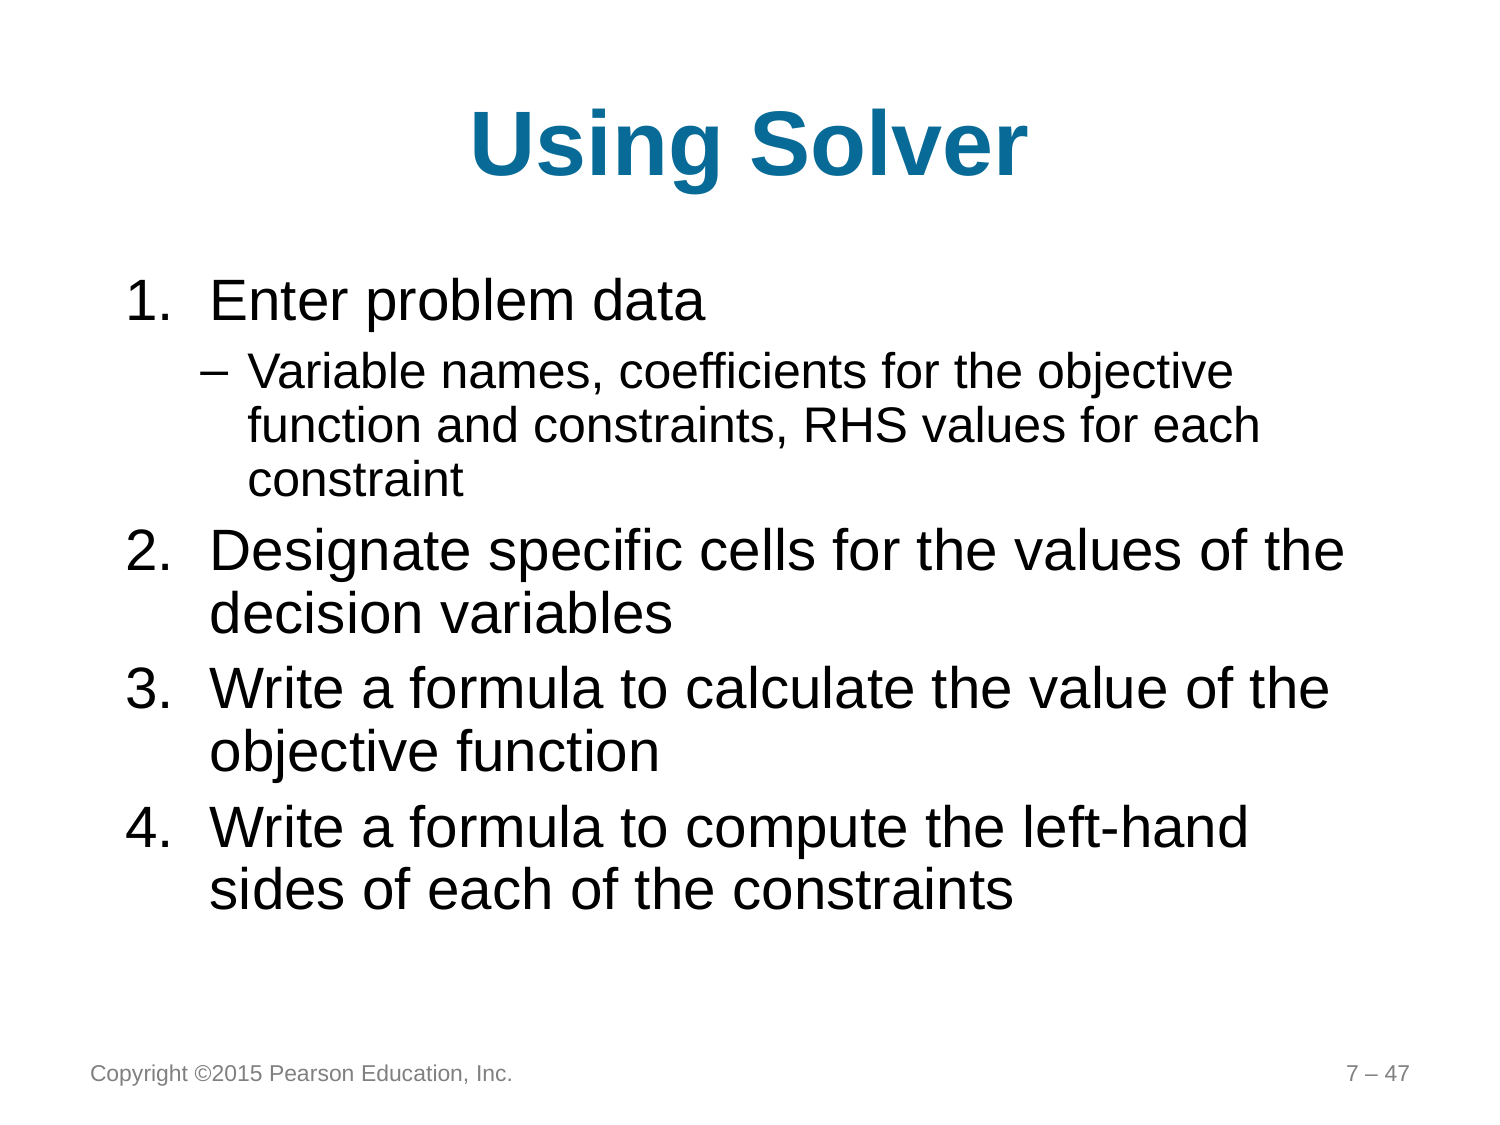

# Using Solver
Enter problem data
Variable names, coefficients for the objective function and constraints, RHS values for each constraint
Designate specific cells for the values of the decision variables
Write a formula to calculate the value of the objective function
Write a formula to compute the left-hand sides of each of the constraints
Copyright ©2015 Pearson Education, Inc.
7 – 47